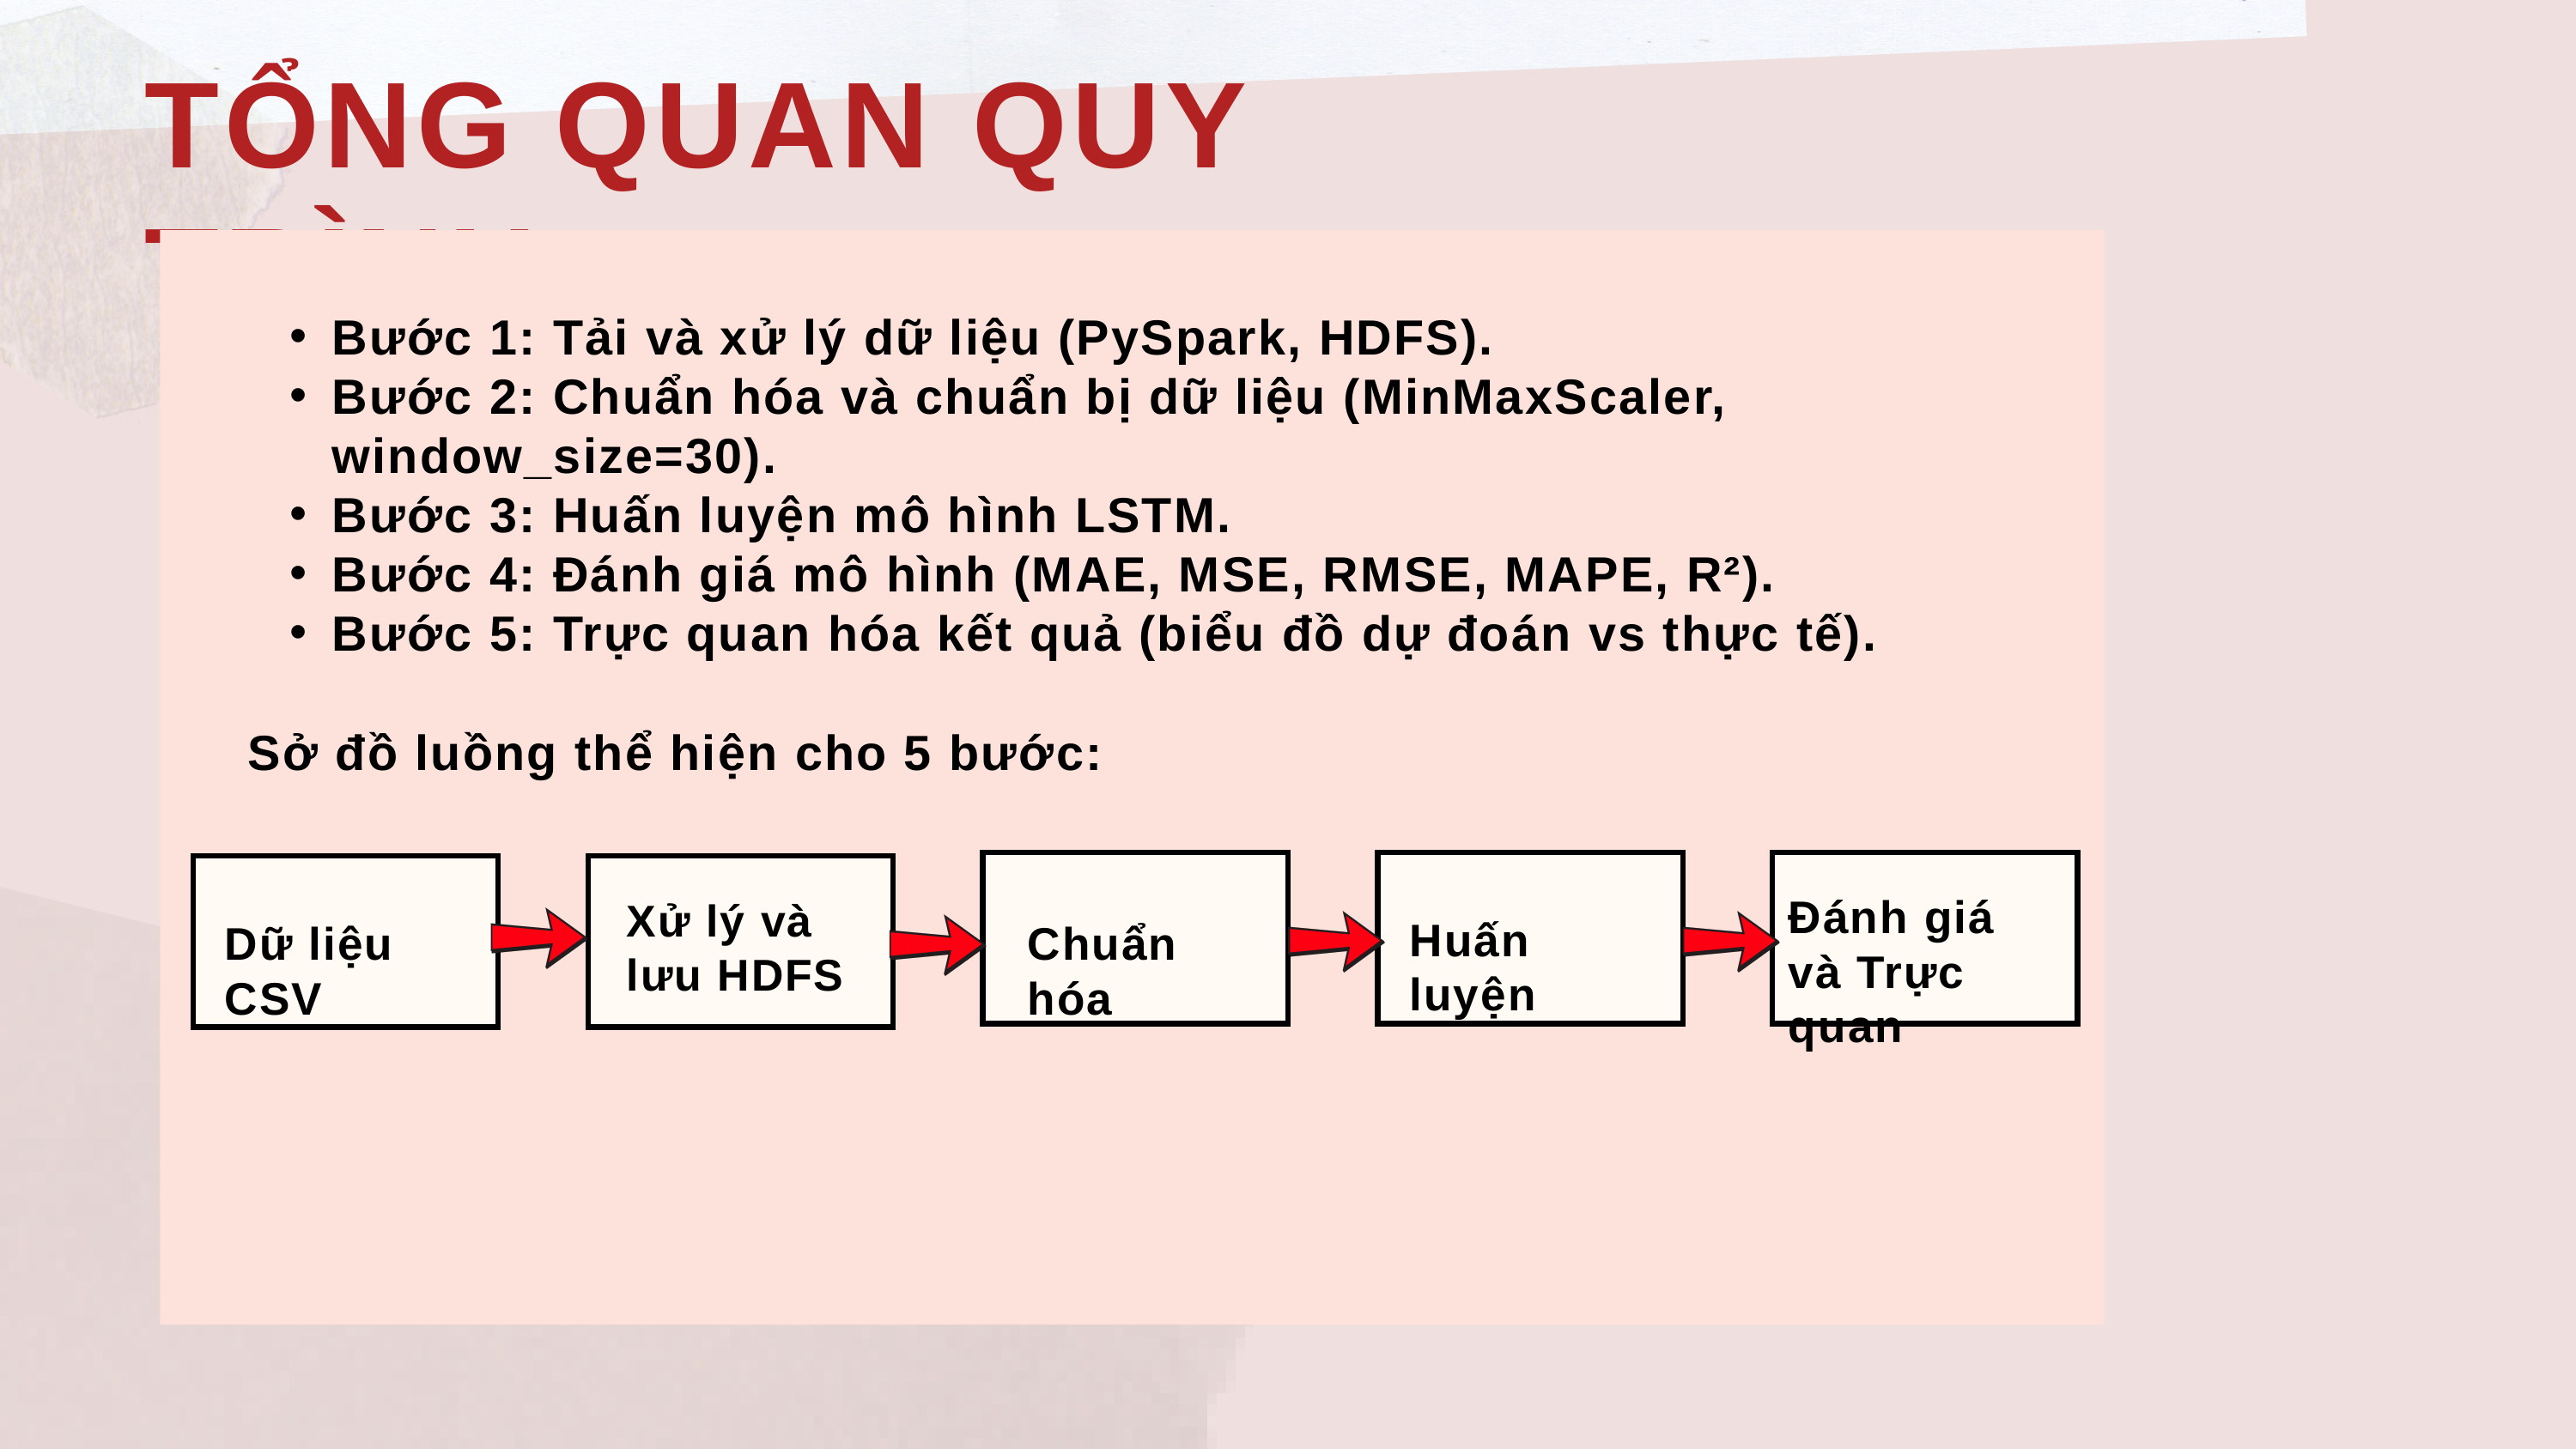

TỔNG QUAN QUY TRÌNH

Bước 1: Tải và xử lý dữ liệu (PySpark, HDFS).
Bước 2: Chuẩn hóa và chuẩn bị dữ liệu (MinMaxScaler, window_size=30).
Bước 3: Huấn luyện mô hình LSTM.
Bước 4: Đánh giá mô hình (MAE, MSE, RMSE, MAPE, R²).
Bước 5: Trực quan hóa kết quả (biểu đồ dự đoán vs thực tế).

Sở đồ luồng thể hiện cho 5 bước:

Đánh giá và Trực quan
Xử lý và lưu HDFS

Huấn luyện

Dữ liệu CSV

Chuẩn hóa